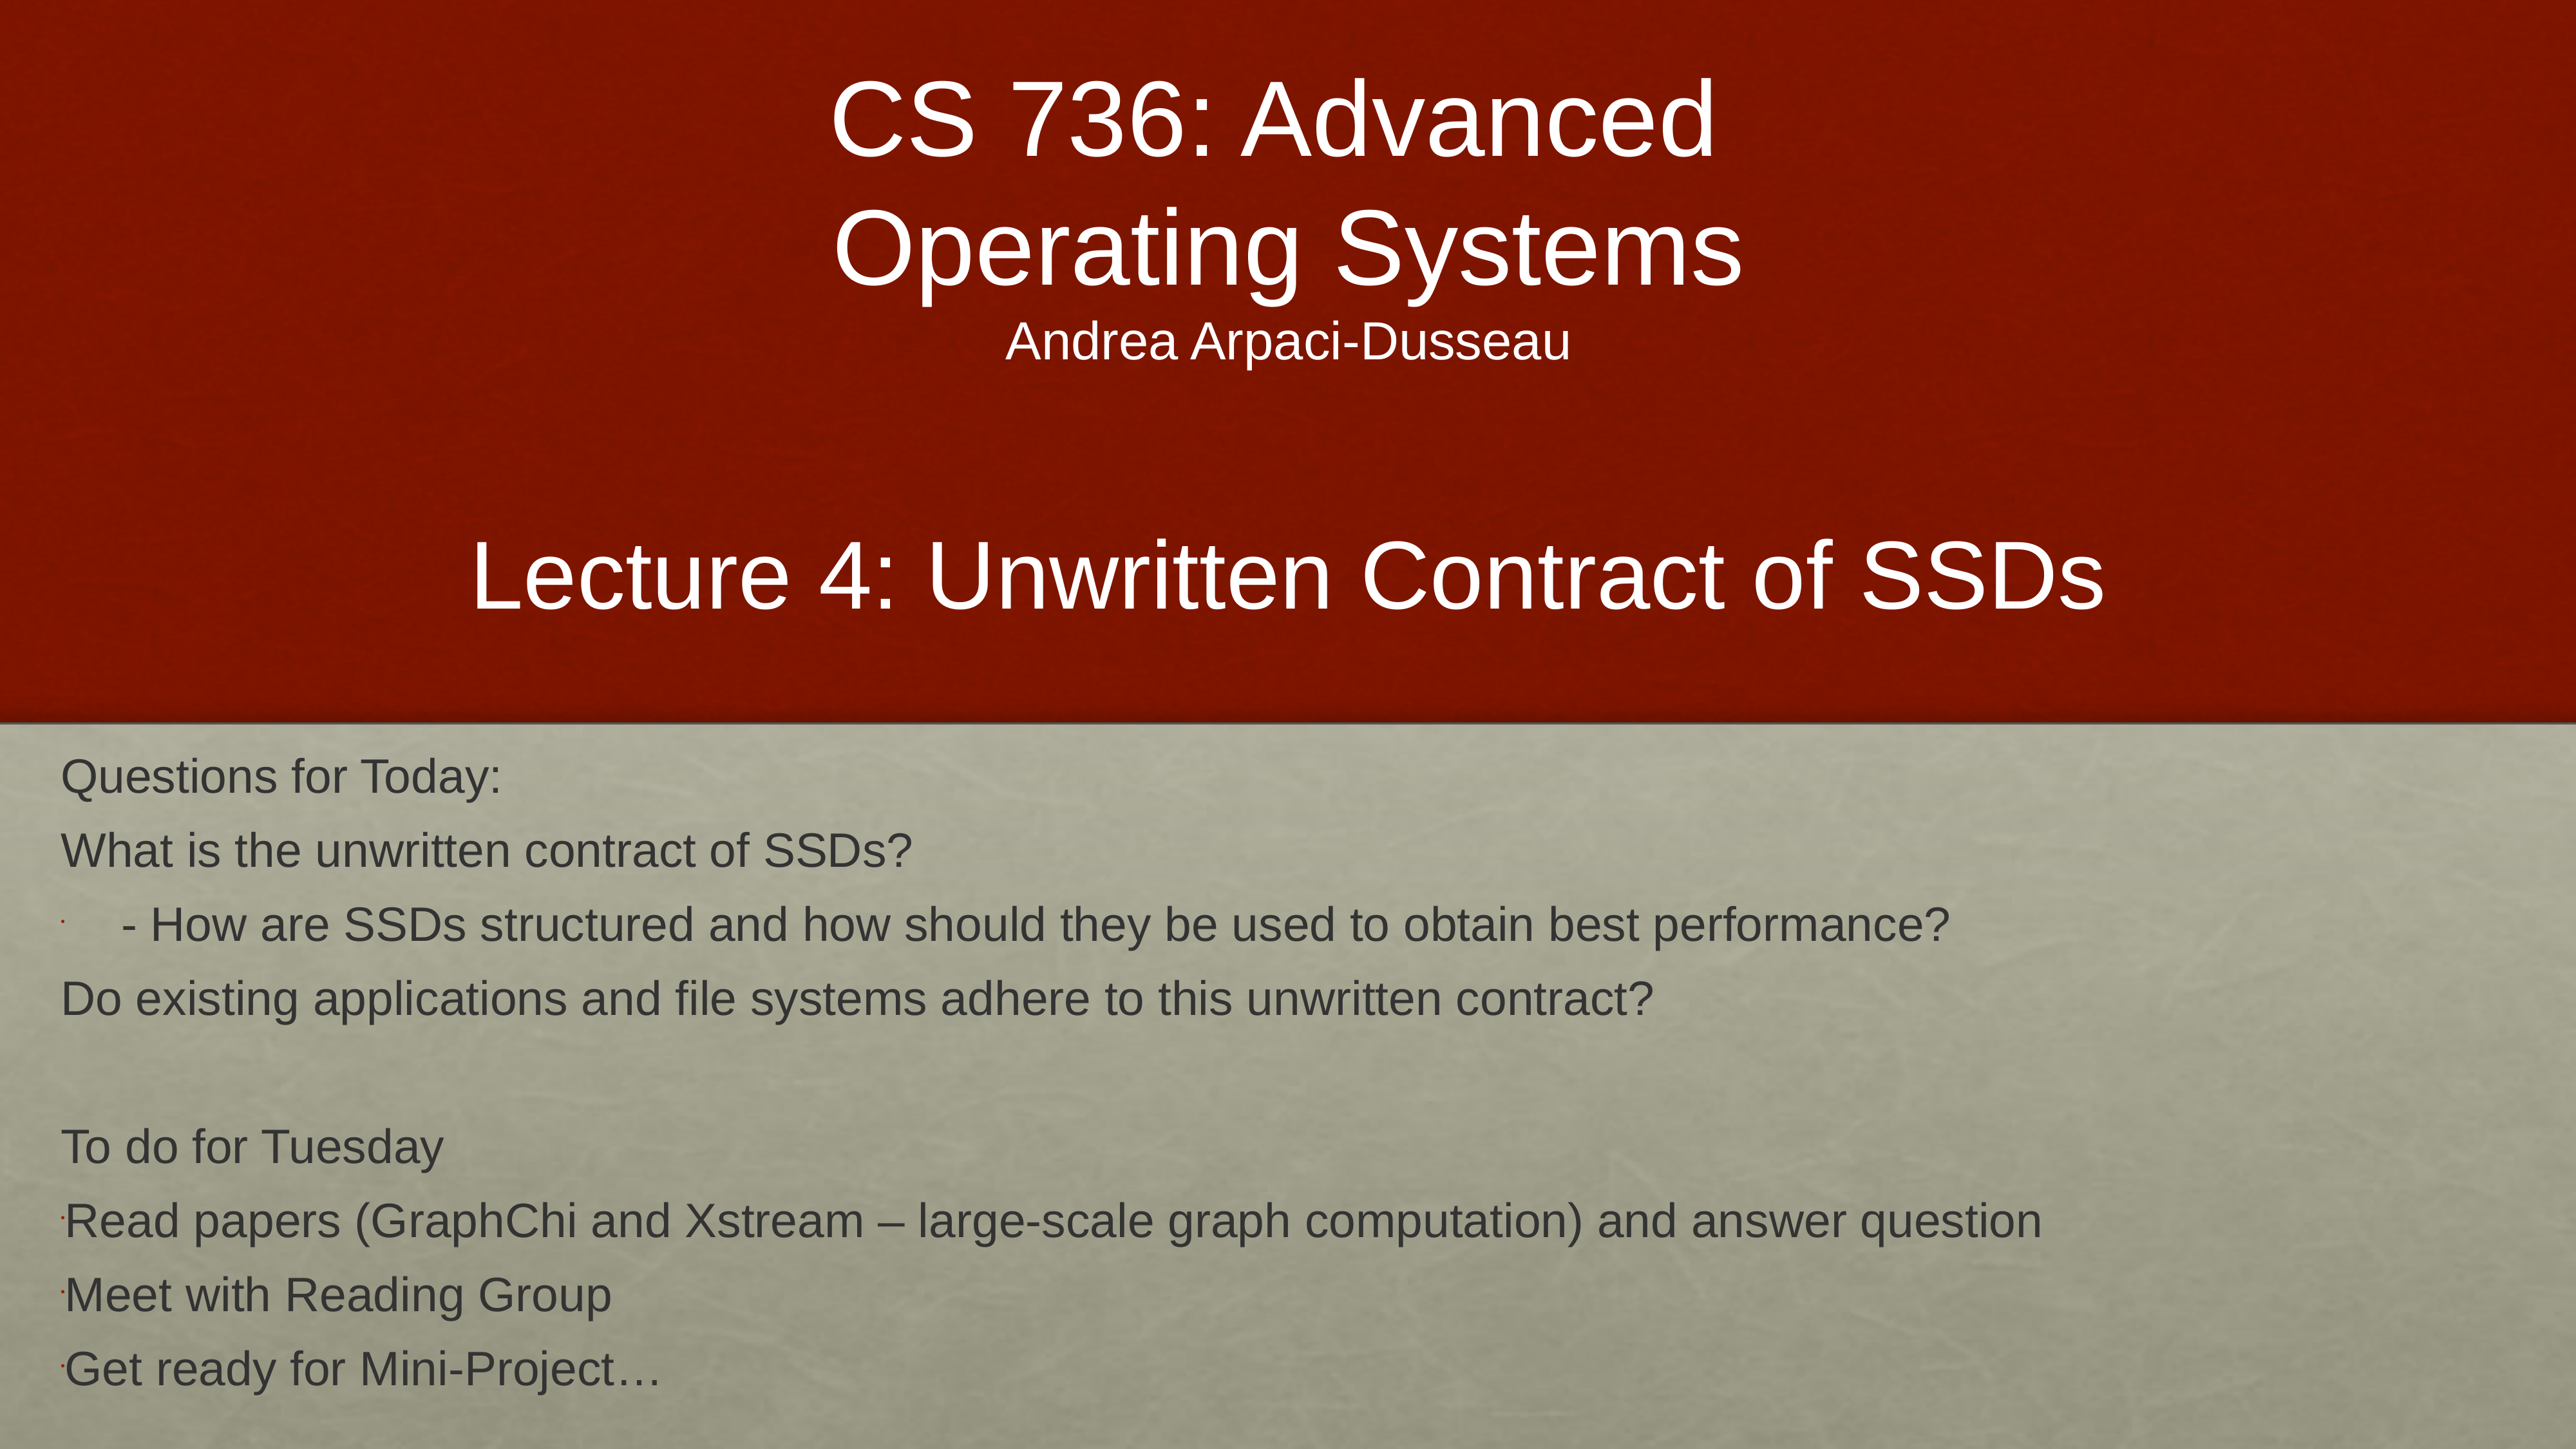

# CS 736: Advanced Operating Systems Andrea Arpaci-Dusseau Lecture 4: Unwritten Contract of SSDs
Questions for Today:
What is the unwritten contract of SSDs?
- How are SSDs structured and how should they be used to obtain best performance?
Do existing applications and file systems adhere to this unwritten contract?

To do for Tuesday
Read papers (GraphChi and Xstream – large-scale graph computation) and answer question
Meet with Reading Group
Get ready for Mini-Project…